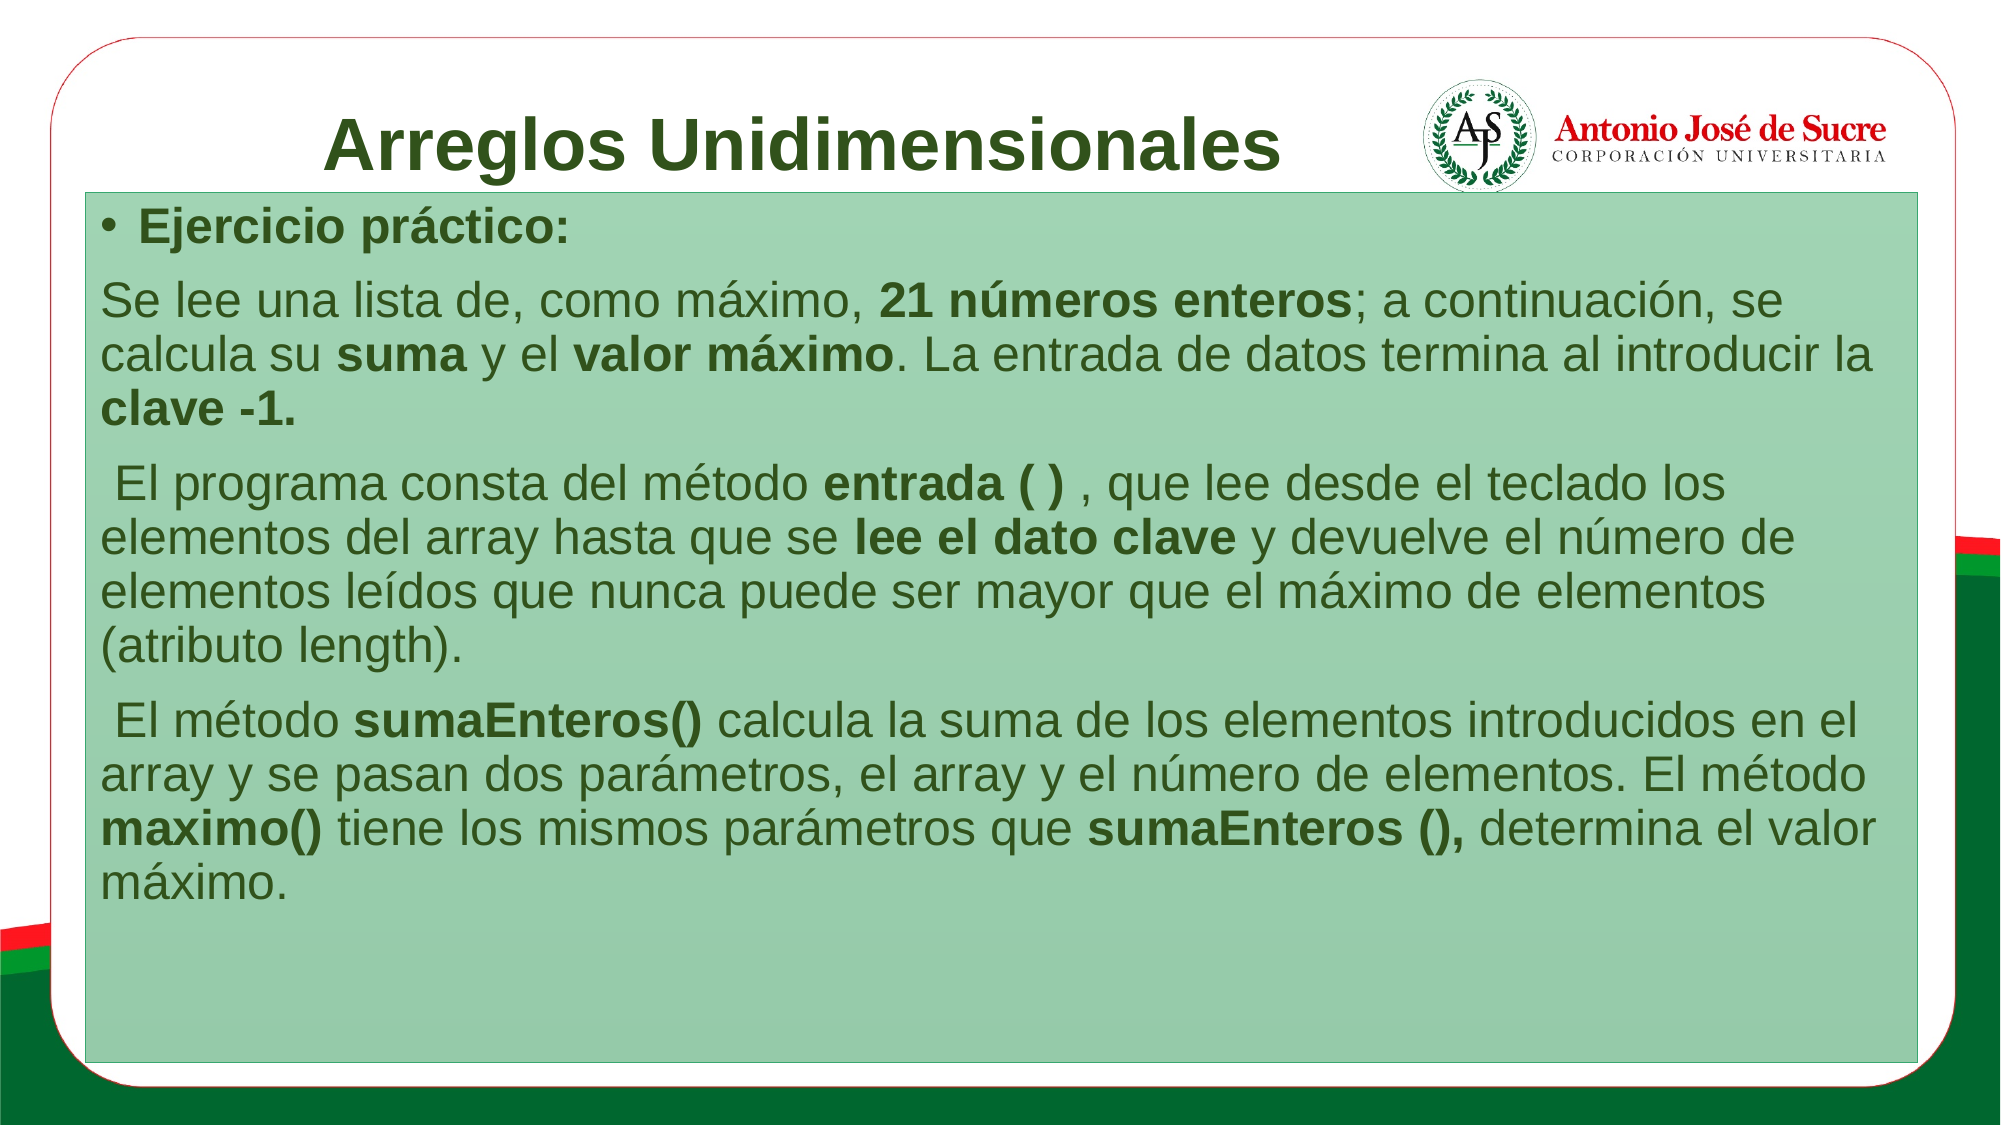

Arreglos Unidimensionales

Ejercicio práctico:
Se lee una lista de, como máximo, 21 números enteros; a continuación, se calcula su suma y el valor máximo. La entrada de datos termina al introducir la clave -1.
 El programa consta del método entrada ( ) , que lee desde el teclado los elementos del array hasta que se lee el dato clave y devuelve el número de elementos leídos que nunca puede ser mayor que el máximo de elementos (atributo length).
 El método sumaEnteros() calcula la suma de los elementos introducidos en el array y se pasan dos parámetros, el array y el número de elementos. El método maximo() tiene los mismos parámetros que sumaEnteros (), determina el valor máximo.